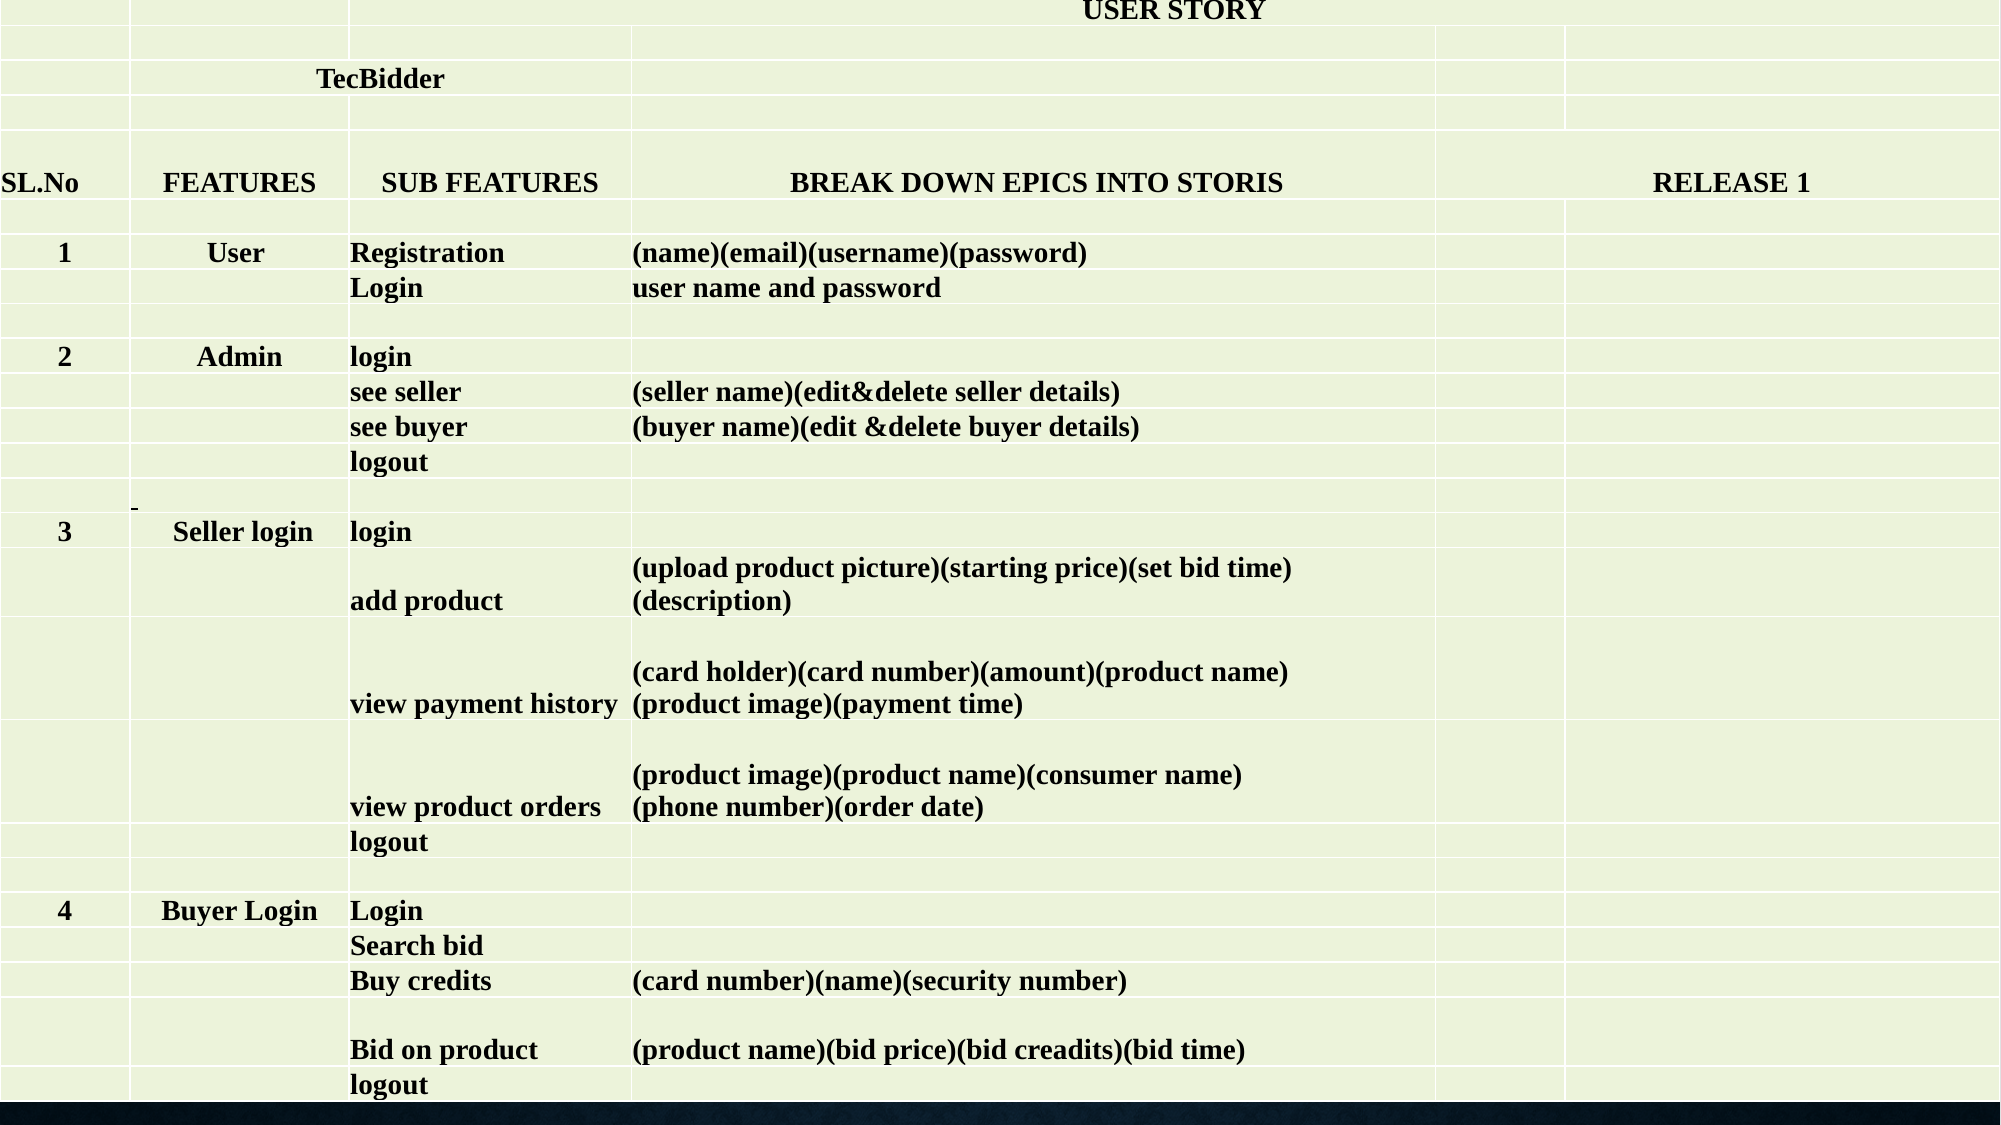

|  |  | USER STORY |  |  |  |
| --- | --- | --- | --- | --- | --- |
|  |  |  |  |  |  |
|  | TecBidder |  |  |  |  |
|  |  |  |  |  |  |
| SL.No | FEATURES | SUB FEATURES | BREAK DOWN EPICS INTO STORIS | RELEASE 1 |  |
|  |  |  |  |  |  |
| 1 | User | Registration | (name)(email)(username)(password) |  |  |
|  |  | Login | user name and password |  |  |
|  |  |  |  |  |  |
| 2 | Admin | login |  |  |  |
|  |  | see seller | (seller name)(edit&delete seller details) |  |  |
|  |  | see buyer | (buyer name)(edit &delete buyer details) |  |  |
|  |  | logout |  |  |  |
|  |  |  |  |  |  |
| 3 | Seller login | login |  |  |  |
|  |  | add product | (upload product picture)(starting price)(set bid time)(description) |  |  |
|  |  | view payment history | (card holder)(card number)(amount)(product name) (product image)(payment time) |  |  |
|  |  | view product orders | (product image)(product name)(consumer name) (phone number)(order date) |  |  |
|  |  | logout |  |  |  |
|  |  |  |  |  |  |
| 4 | Buyer Login | Login |  |  |  |
|  |  | Search bid |  |  |  |
|  |  | Buy credits | (card number)(name)(security number) |  |  |
|  |  | Bid on product | (product name)(bid price)(bid creadits)(bid time) |  |  |
|  |  | logout |  |  |  |